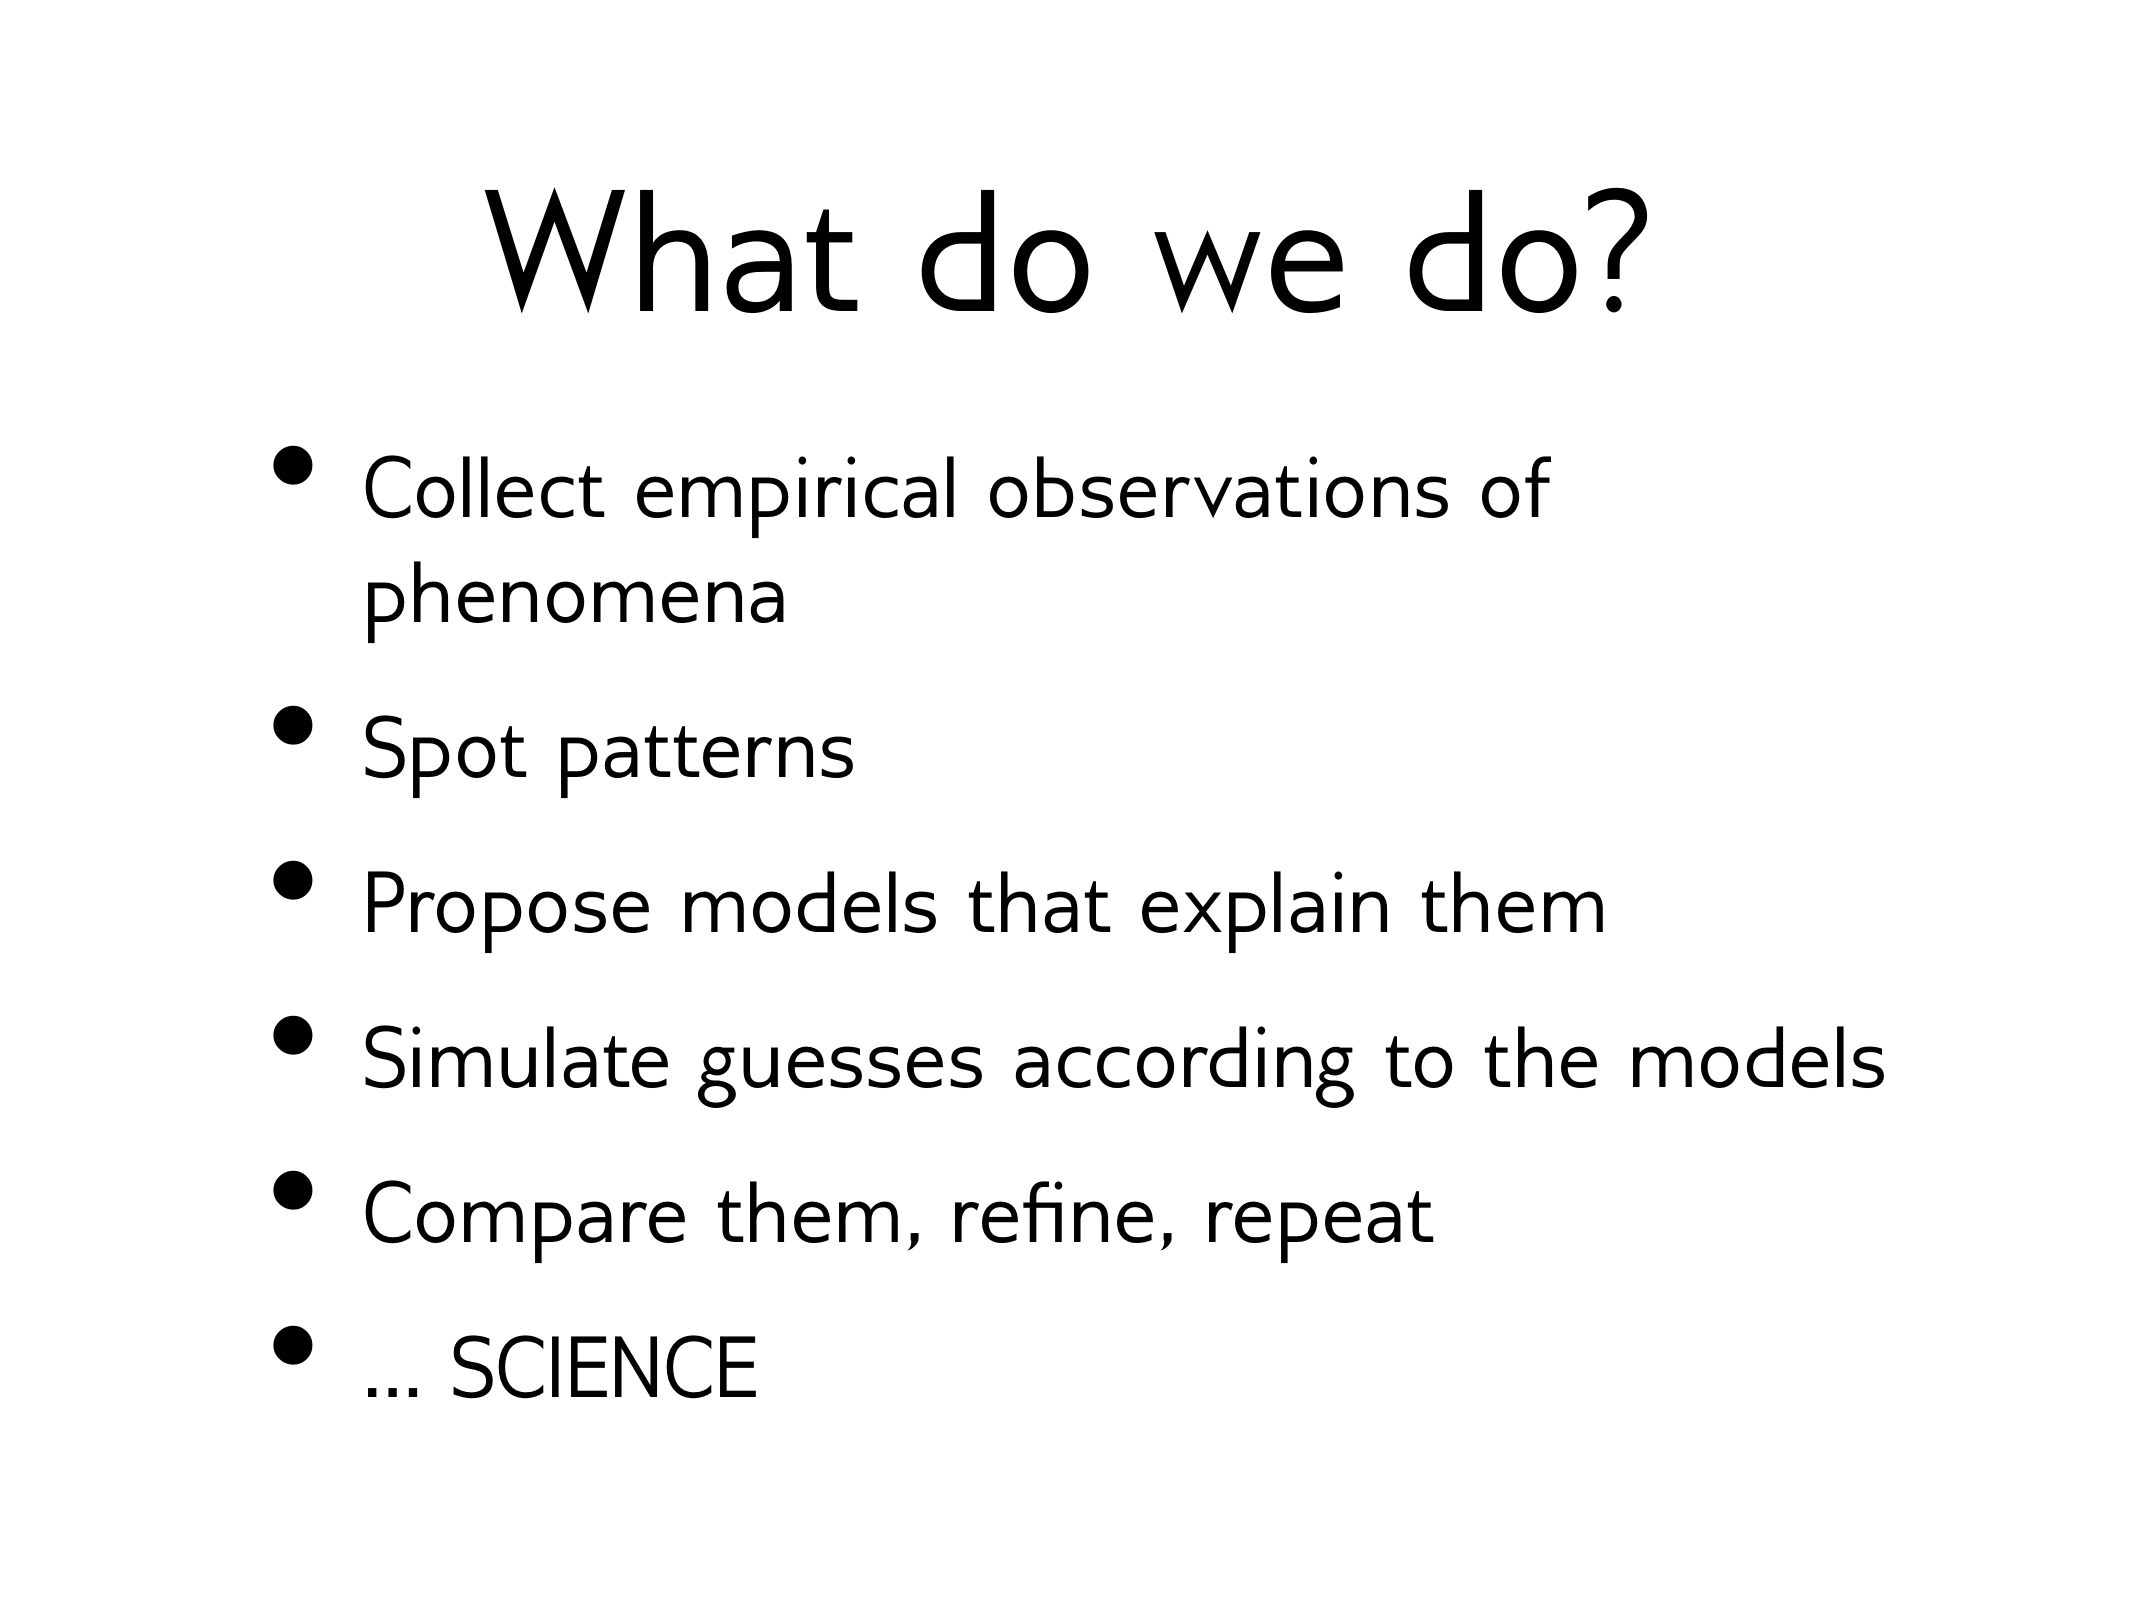

# What do we do?
Collect empirical observations of phenomena
Spot patterns
Propose models that explain them
Simulate guesses according to the models
Compare them, refine, repeat
… SCIENCE